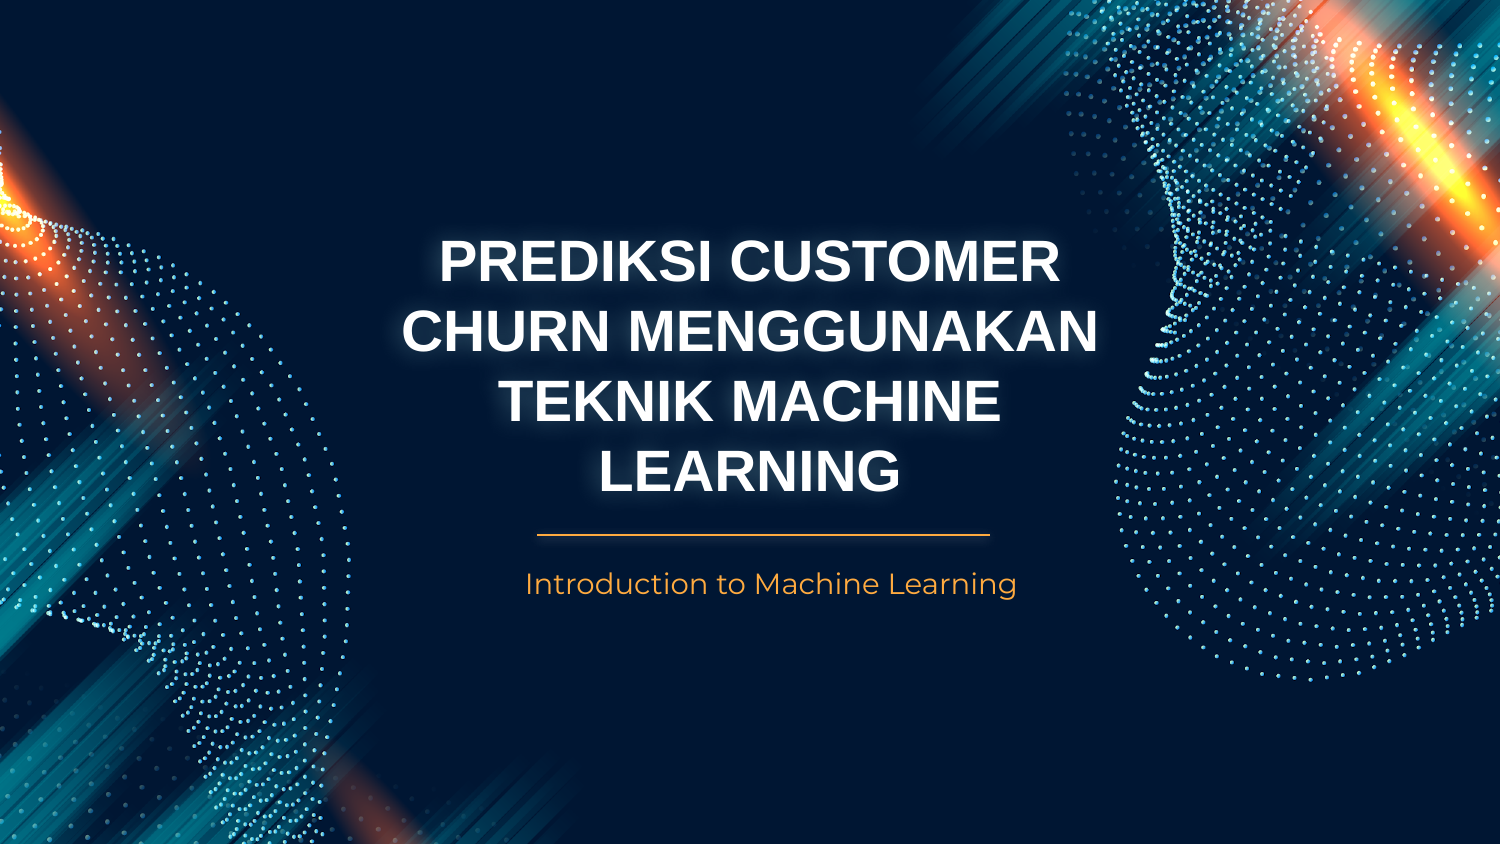

# PREDIKSI CUSTOMER CHURN MENGGUNAKAN TEKNIK MACHINE LEARNING
Introduction to Machine Learning